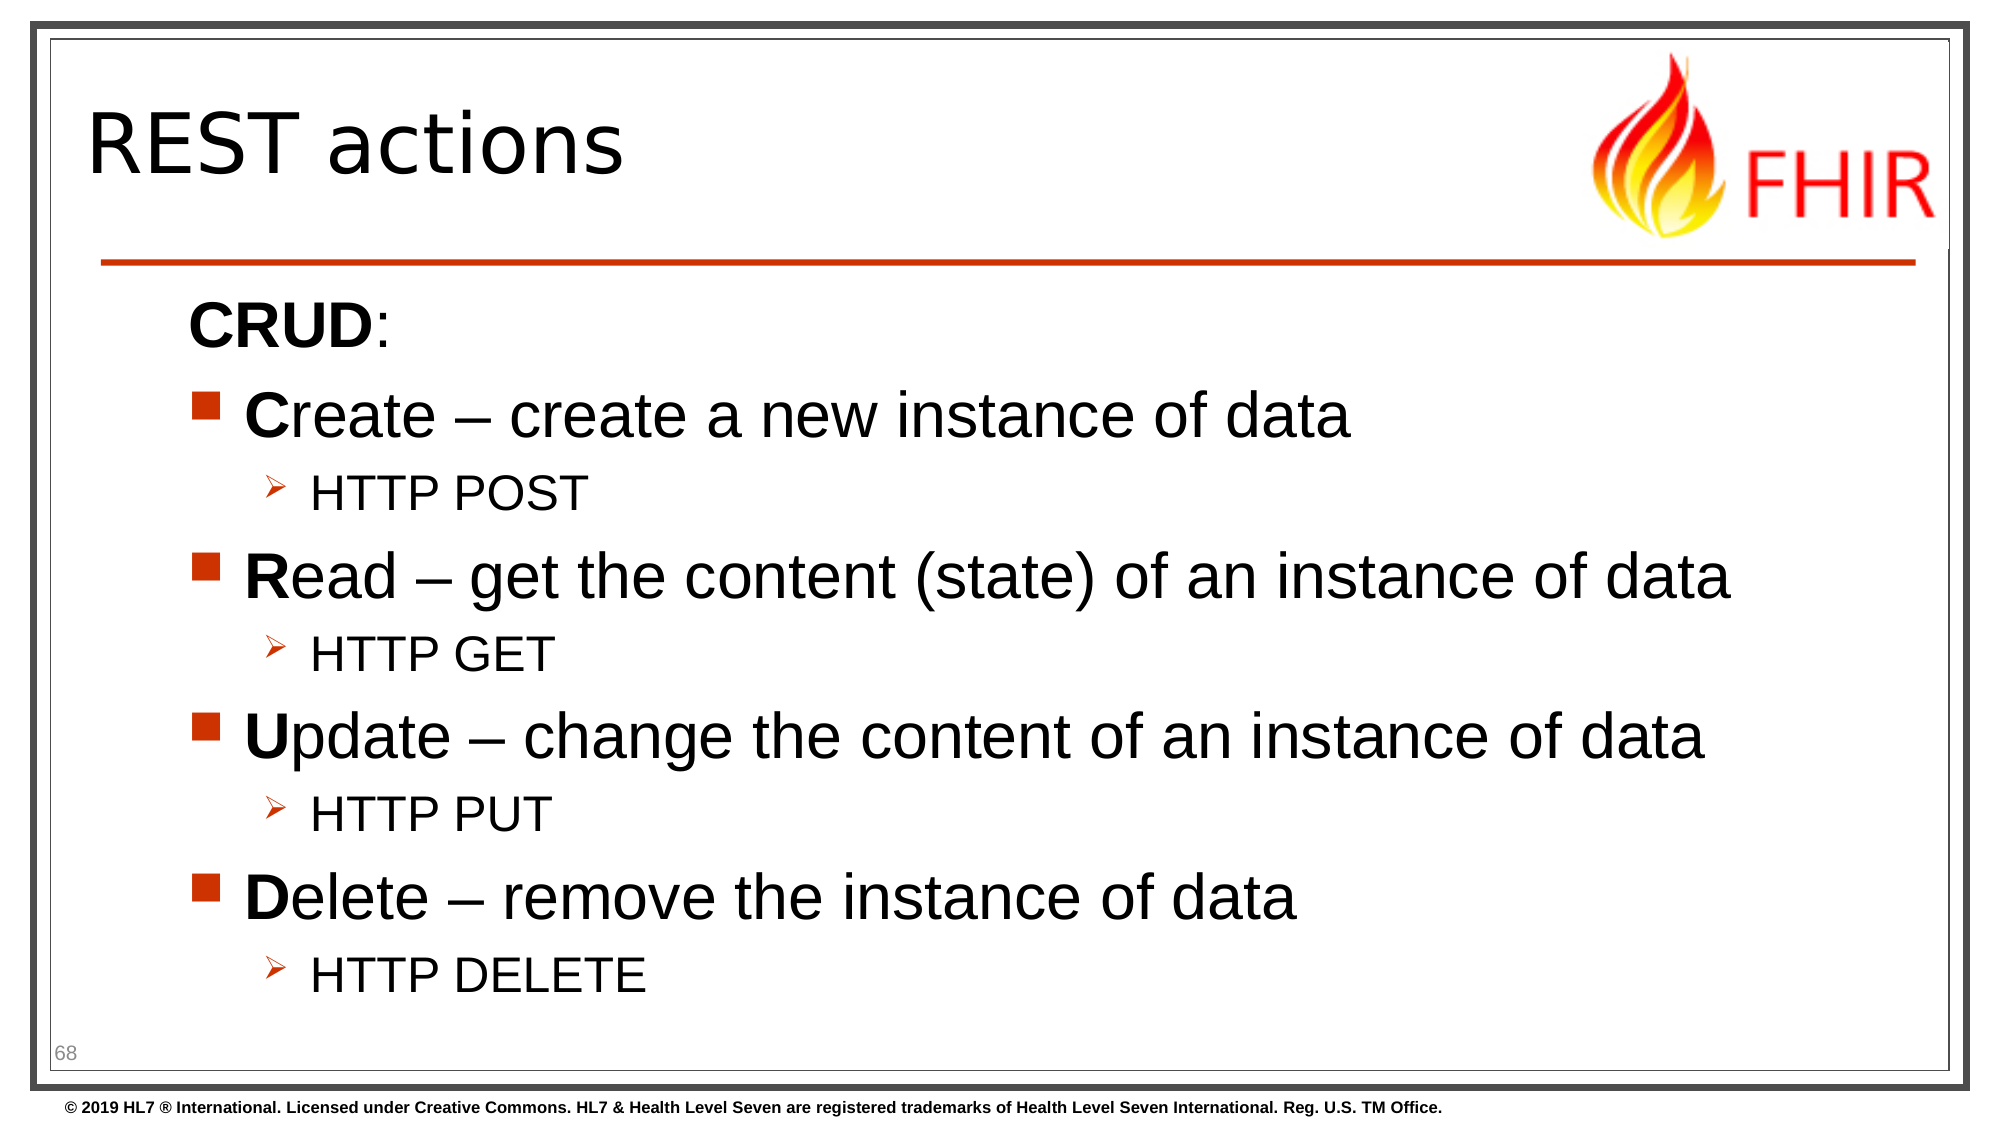

# REST actions
CRUD:
Create – create a new instance of data
HTTP POST
Read – get the content (state) of an instance of data
HTTP GET
Update – change the content of an instance of data
HTTP PUT
Delete – remove the instance of data
HTTP DELETE

68